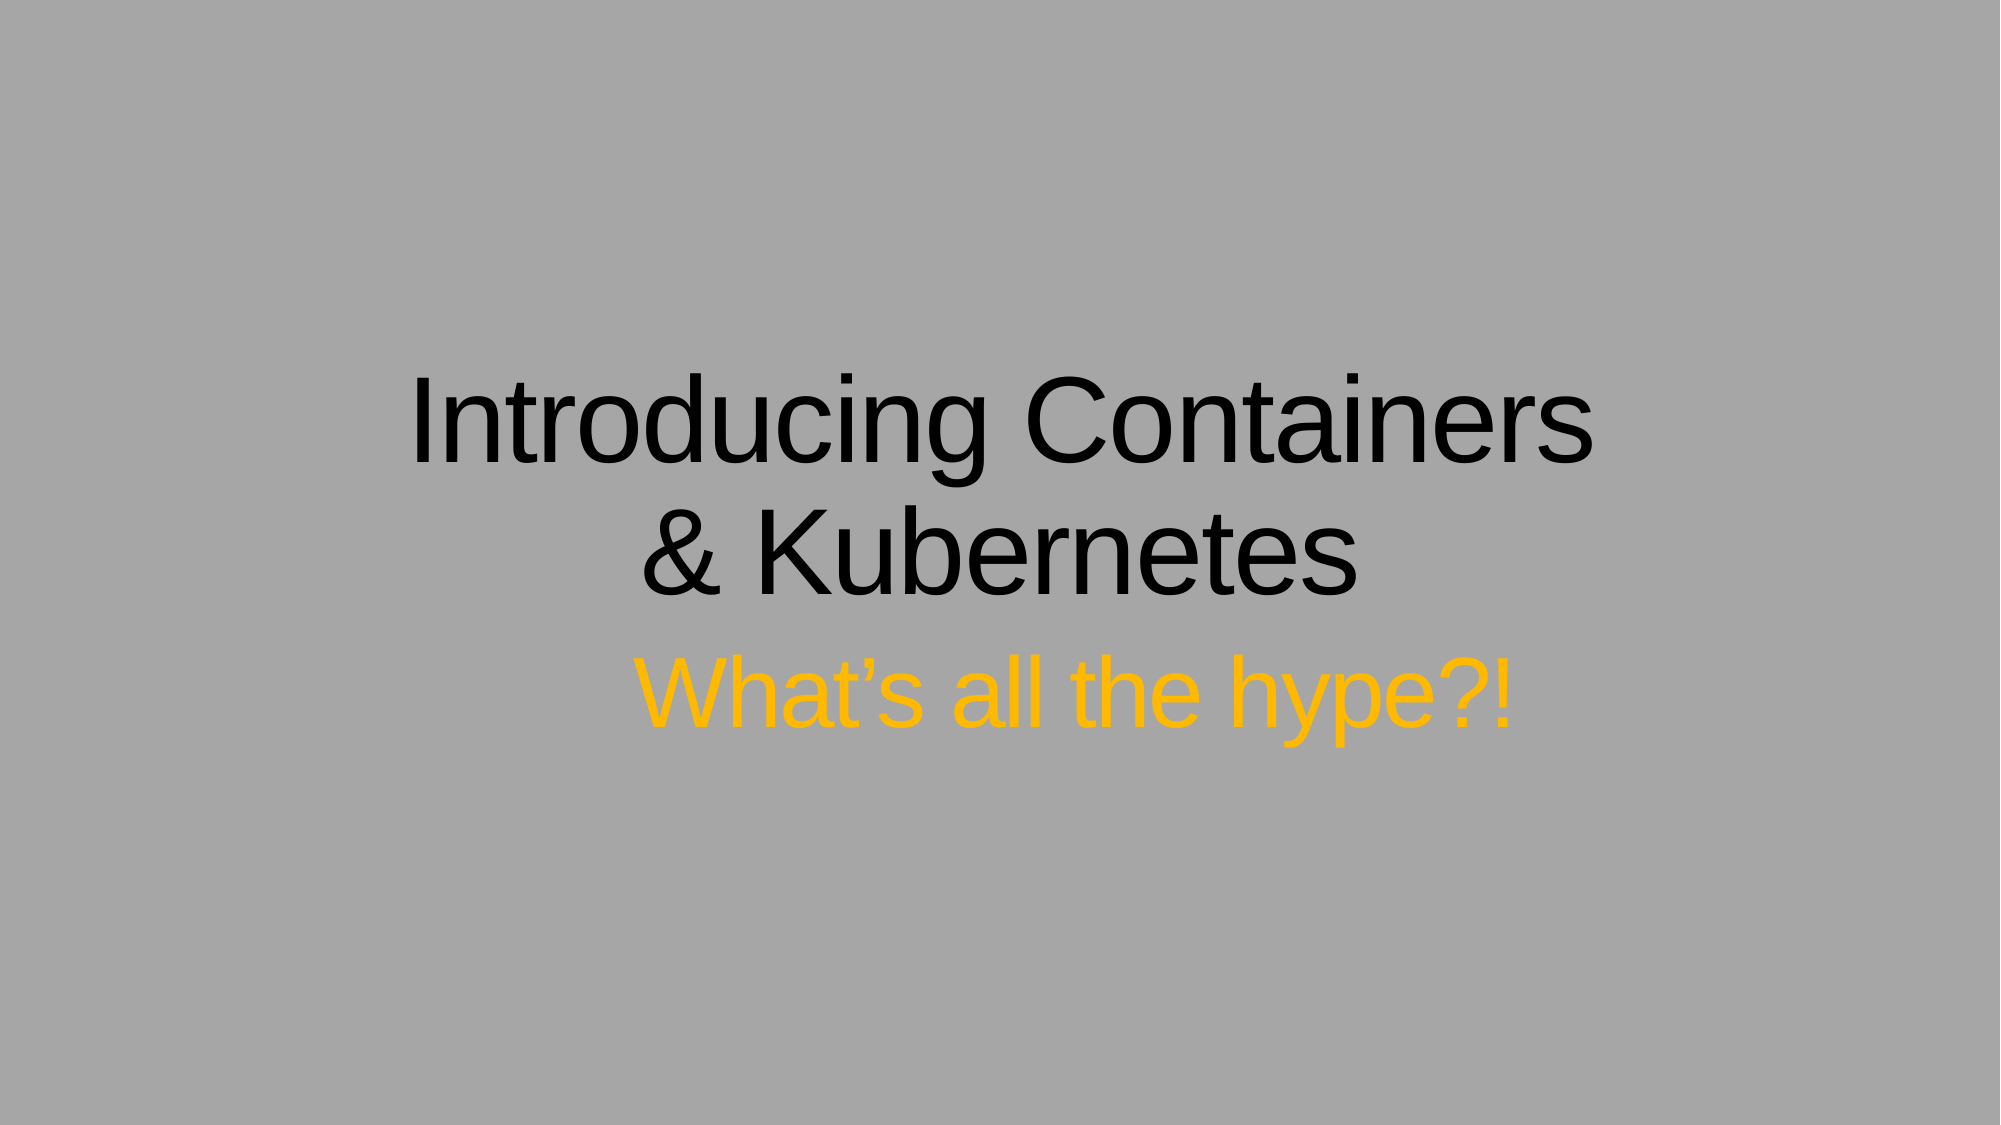

# Introducing Containers & Kubernetes What’s all the hype?!